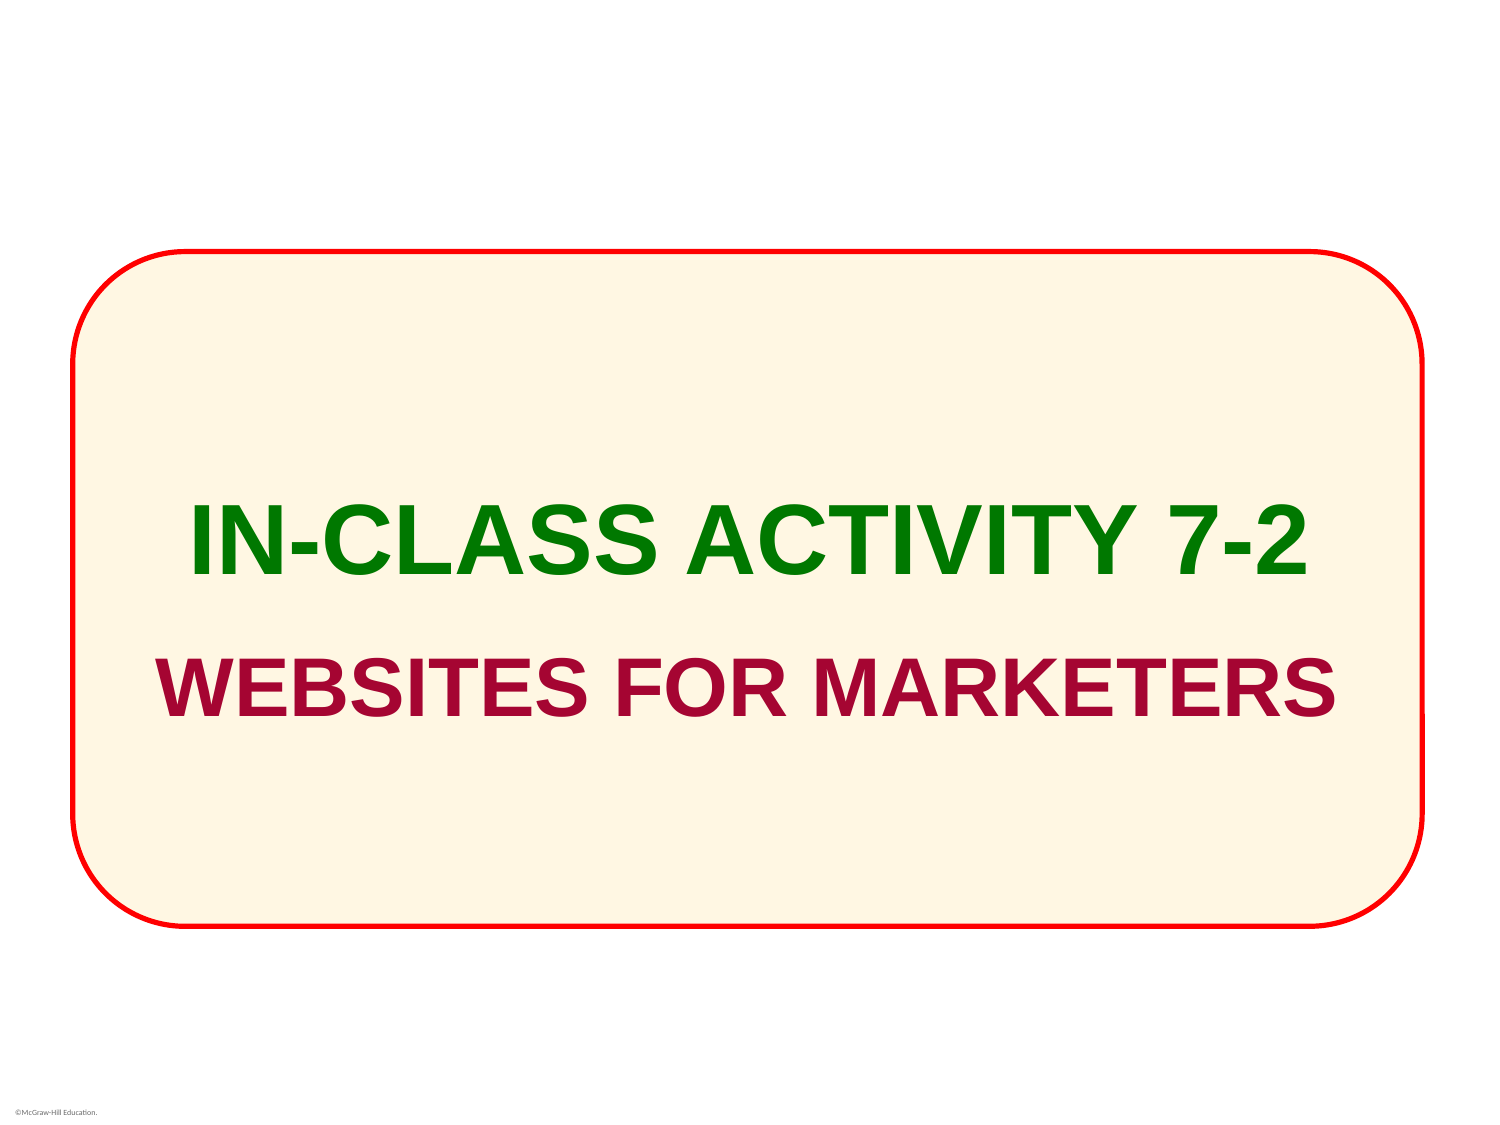

# IN-CLASS ACTIVITY 7-2
WEBSITES FOR MARKETERS